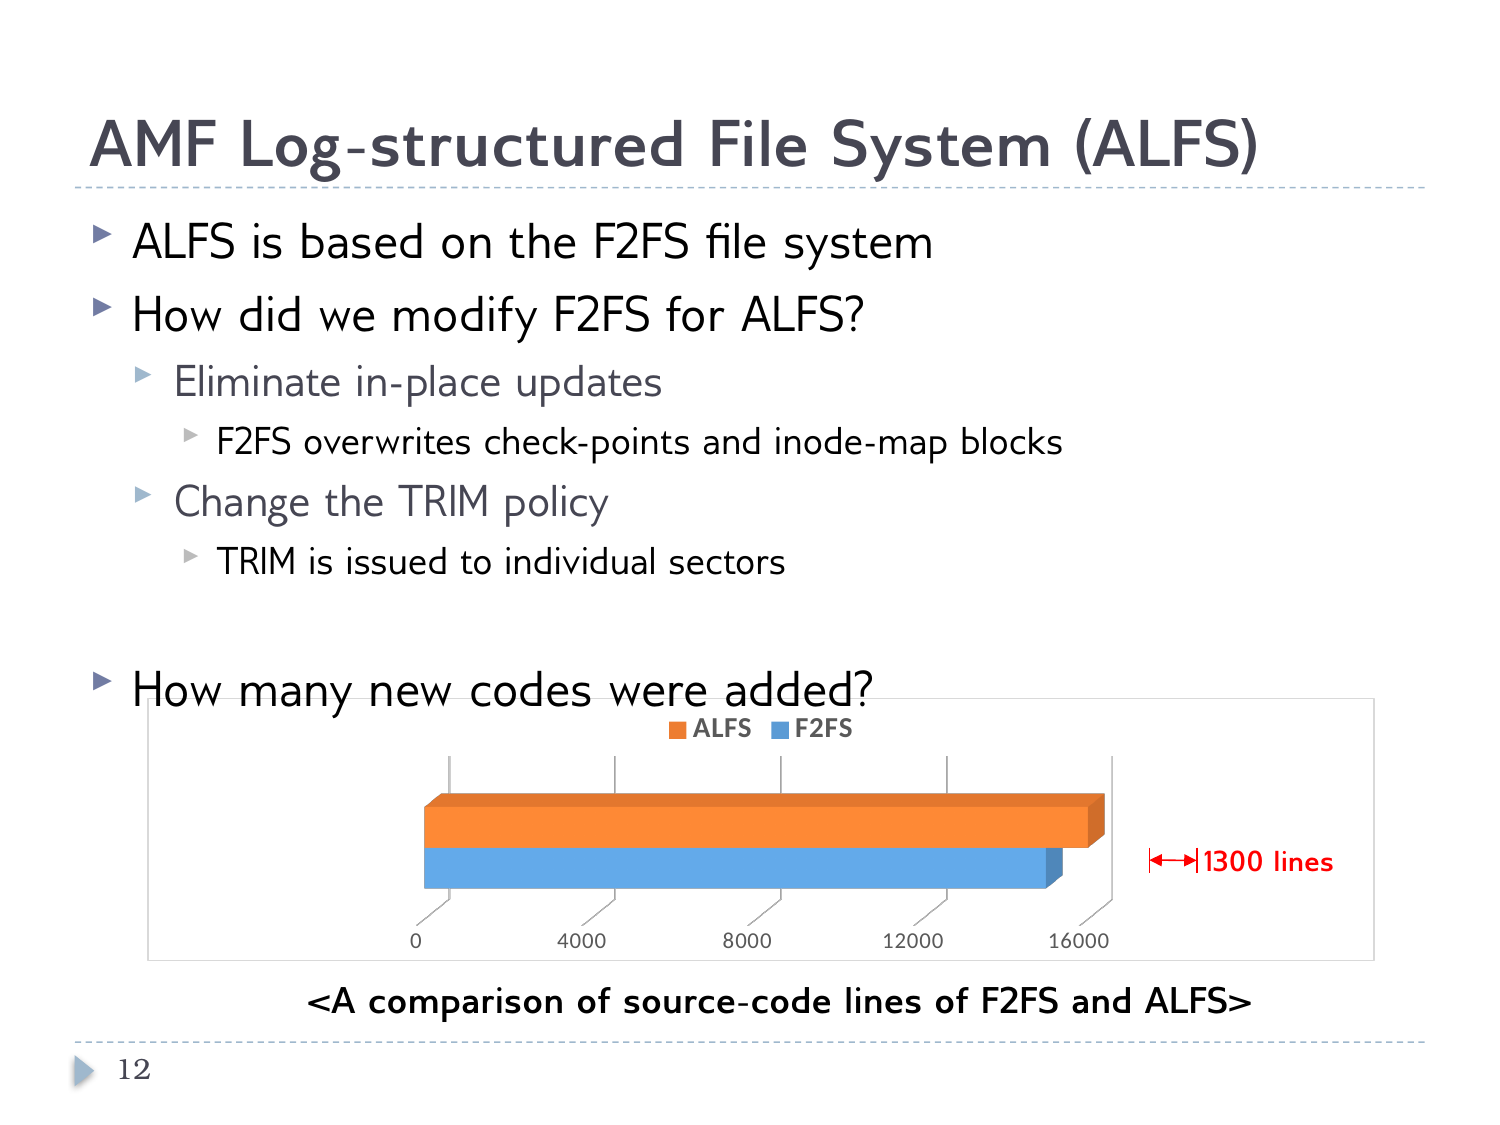

# AMF Log-structured File System (ALFS)
ALFS is based on the F2FS file system
How did we modify F2FS for ALFS?
Eliminate in-place updates
F2FS overwrites check-points and inode-map blocks
Change the TRIM policy
TRIM is issued to individual sectors

How many new codes were added?

[unsupported chart]

<A comparison of source-code lines of F2FS and ALFS>
1300 lines
12